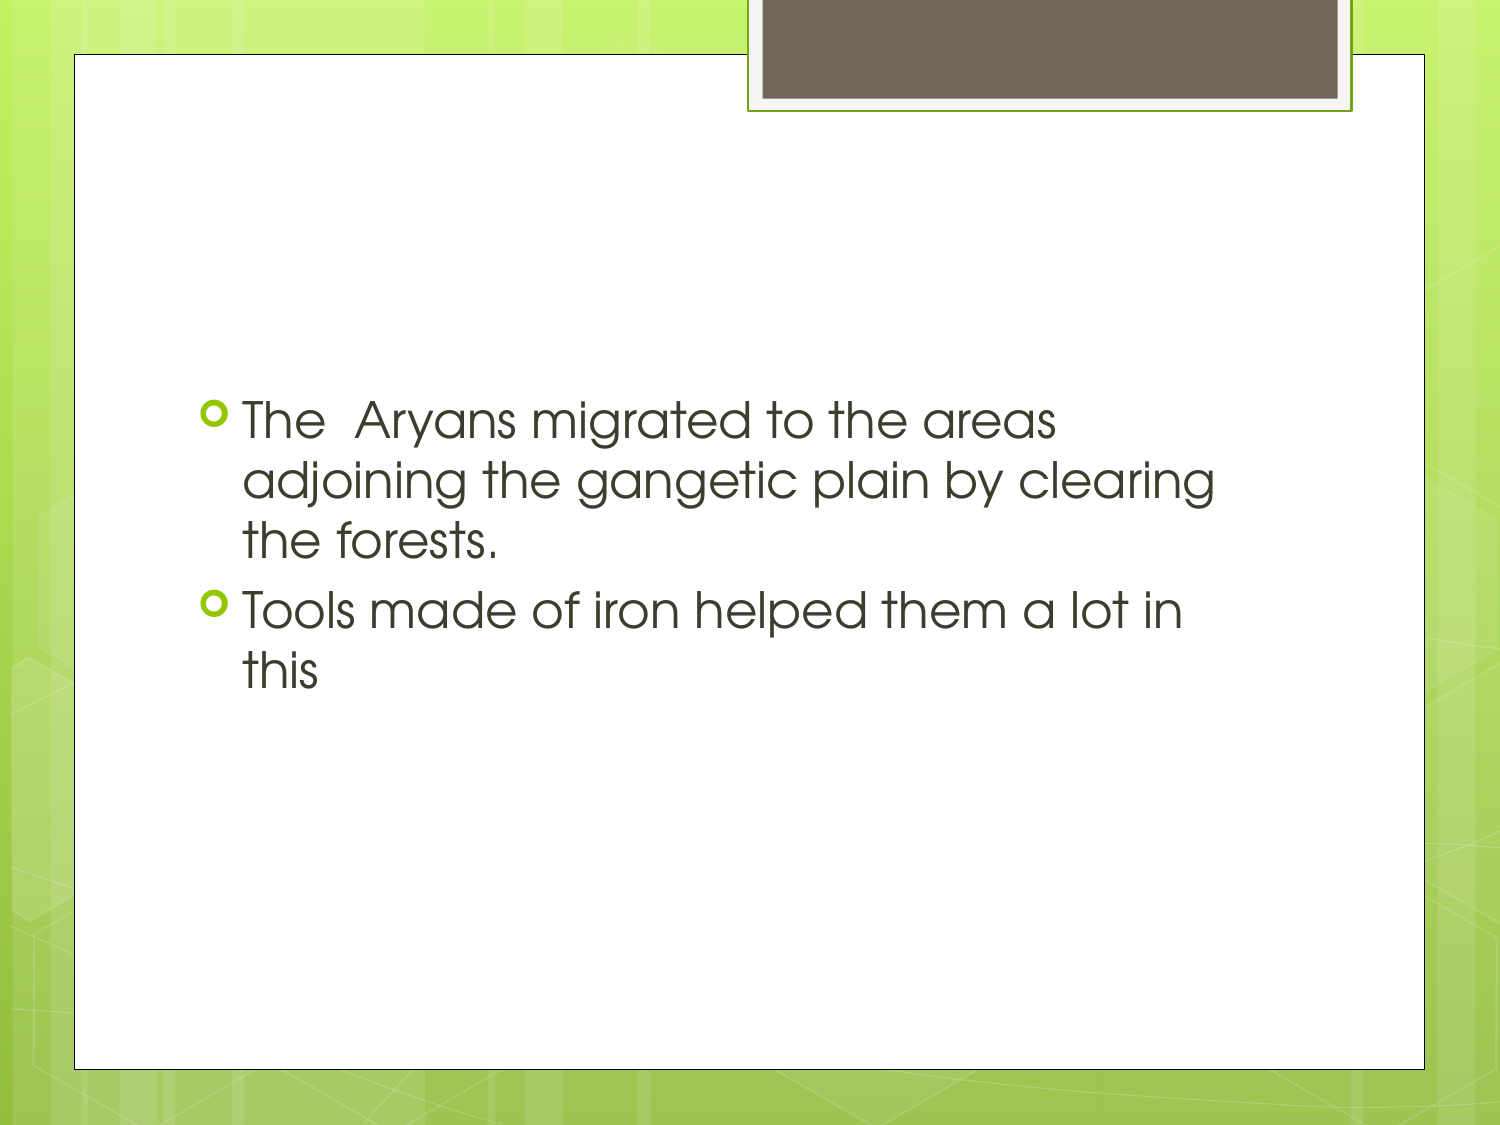

#
The  Aryans migrated to the areas adjoining the gangetic plain by clearing the forests.
Tools made of iron helped them a lot in this